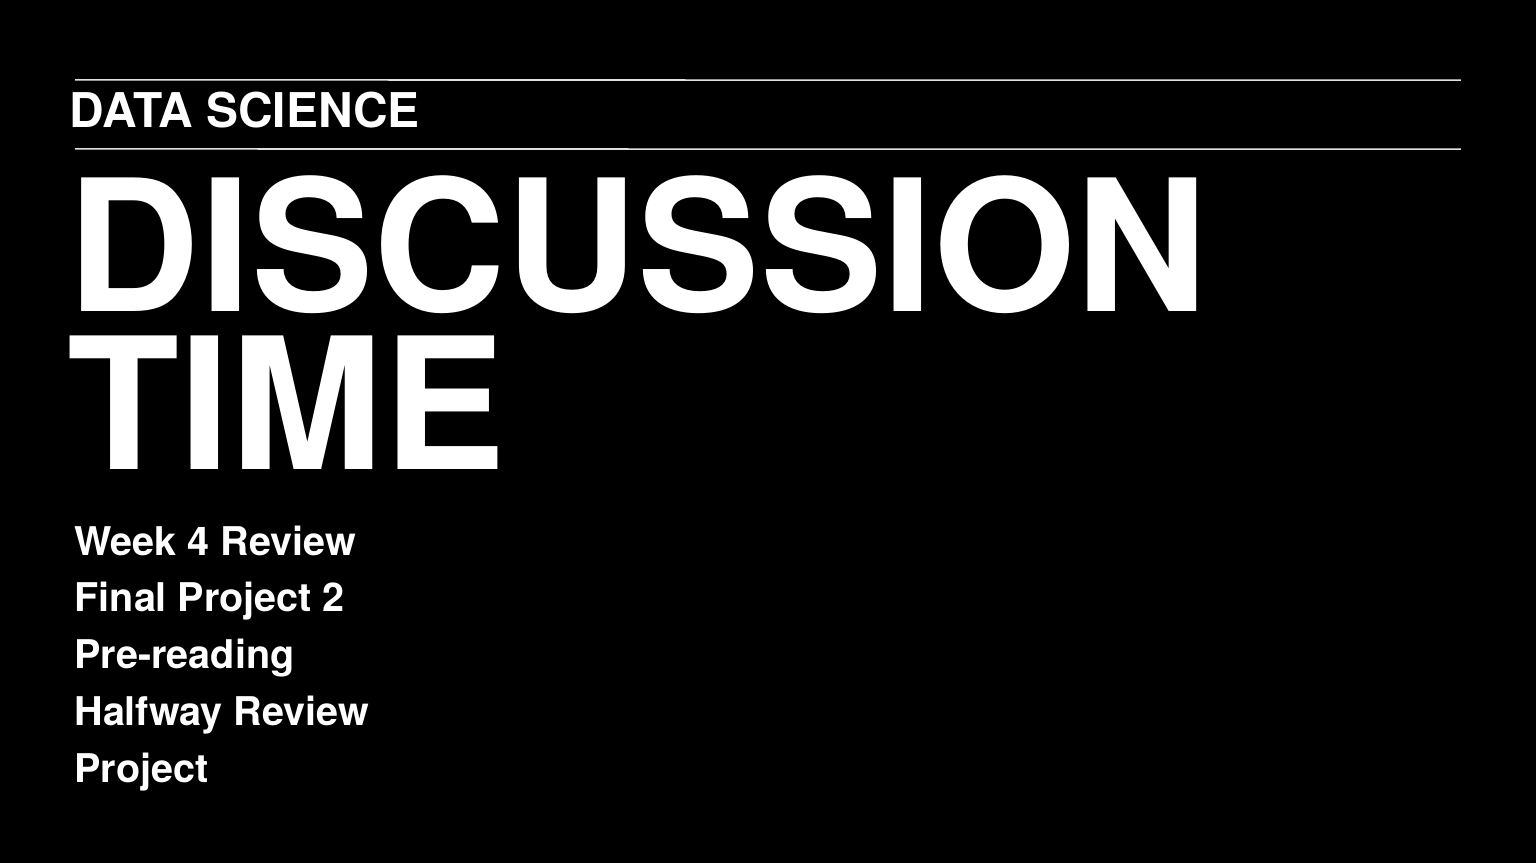

DATA SCIENCE

DISCUSSION TIME
Week 4 Review
Final Project 2
Pre-reading
Halfway Review
Project